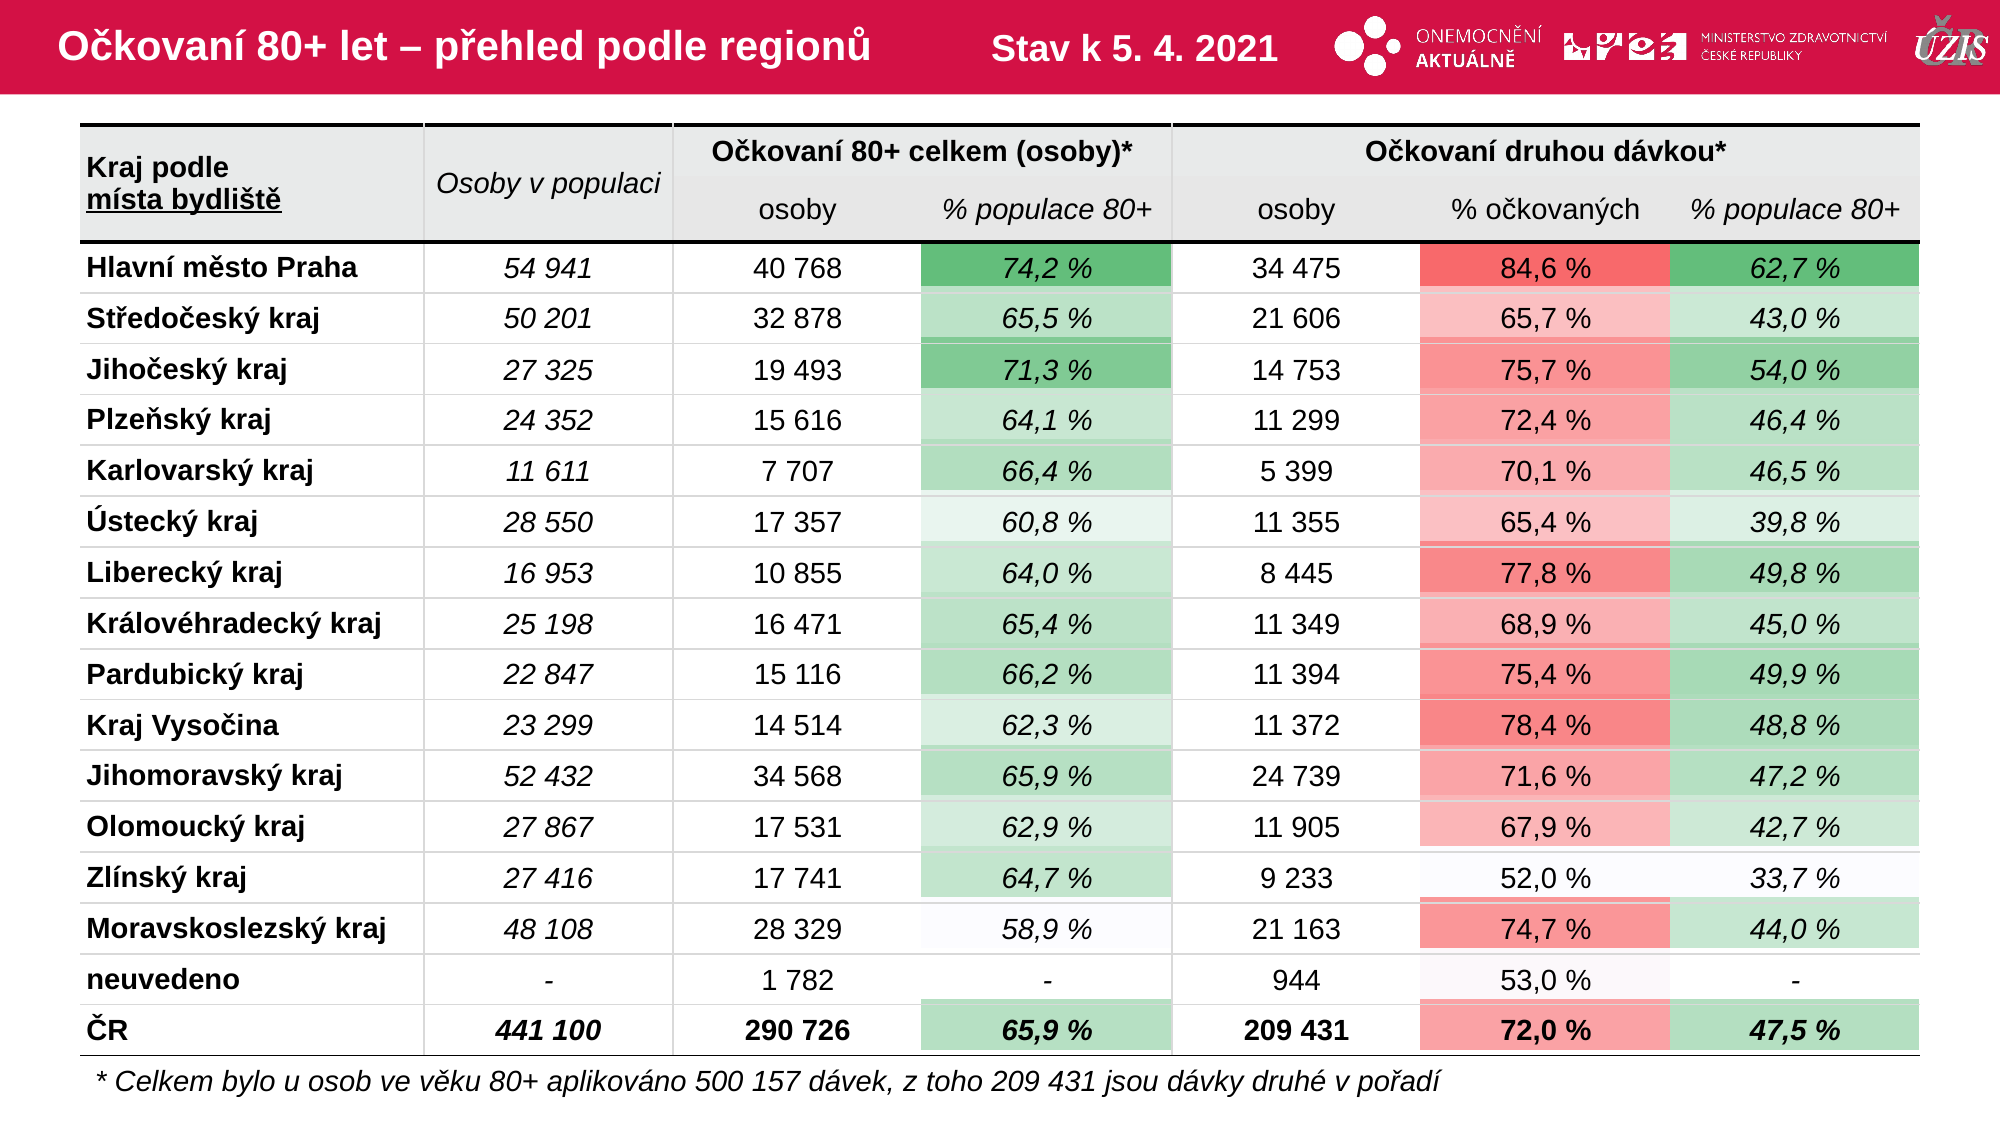

# Očkovaní 80+ let – přehled podle regionů
Stav k 5. 4. 2021
| Kraj podle místa bydliště | Osoby v populaci | Očkovaní 80+ celkem (osoby)\* |  | Očkovaní druhou dávkou\* |  |  |
| --- | --- | --- | --- | --- | --- | --- |
|  |  | osoby | % populace 80+ | osoby | % očkovaných | % populace 80+ |
| Hlavní město Praha | 54 941 | 40 768 | 74,2 % | 34 475 | 84,6 % | 62,7 % |
| Středočeský kraj | 50 201 | 32 878 | 65,5 % | 21 606 | 65,7 % | 43,0 % |
| Jihočeský kraj | 27 325 | 19 493 | 71,3 % | 14 753 | 75,7 % | 54,0 % |
| Plzeňský kraj | 24 352 | 15 616 | 64,1 % | 11 299 | 72,4 % | 46,4 % |
| Karlovarský kraj | 11 611 | 7 707 | 66,4 % | 5 399 | 70,1 % | 46,5 % |
| Ústecký kraj | 28 550 | 17 357 | 60,8 % | 11 355 | 65,4 % | 39,8 % |
| Liberecký kraj | 16 953 | 10 855 | 64,0 % | 8 445 | 77,8 % | 49,8 % |
| Královéhradecký kraj | 25 198 | 16 471 | 65,4 % | 11 349 | 68,9 % | 45,0 % |
| Pardubický kraj | 22 847 | 15 116 | 66,2 % | 11 394 | 75,4 % | 49,9 % |
| Kraj Vysočina | 23 299 | 14 514 | 62,3 % | 11 372 | 78,4 % | 48,8 % |
| Jihomoravský kraj | 52 432 | 34 568 | 65,9 % | 24 739 | 71,6 % | 47,2 % |
| Olomoucký kraj | 27 867 | 17 531 | 62,9 % | 11 905 | 67,9 % | 42,7 % |
| Zlínský kraj | 27 416 | 17 741 | 64,7 % | 9 233 | 52,0 % | 33,7 % |
| Moravskoslezský kraj | 48 108 | 28 329 | 58,9 % | 21 163 | 74,7 % | 44,0 % |
| neuvedeno | - | 1 782 | - | 944 | 53,0 % | - |
| ČR | 441 100 | 290 726 | 65,9 % | 209 431 | 72,0 % | 47,5 % |
|  |  |  |  |  |  |
| --- | --- | --- | --- | --- | --- |
|  |  |  |  |  |  |
|  |  |  |  |  |  |
|  |  |  |  |  |  |
|  |  |  |  |  |  |
|  |  |  |  |  |  |
|  |  |  |  |  |  |
|  |  |  |  |  |  |
|  |  |  |  |  |  |
|  |  |  |  |  |  |
|  |  |  |  |  |  |
|  |  |  |  |  |  |
|  |  |  |  |  |  |
|  |  |  |  |  |  |
|  |  |  |  |  |  |
|  |  |  |  |  |  |
* Celkem bylo u osob ve věku 80+ aplikováno 500 157 dávek, z toho 209 431 jsou dávky druhé v pořadí